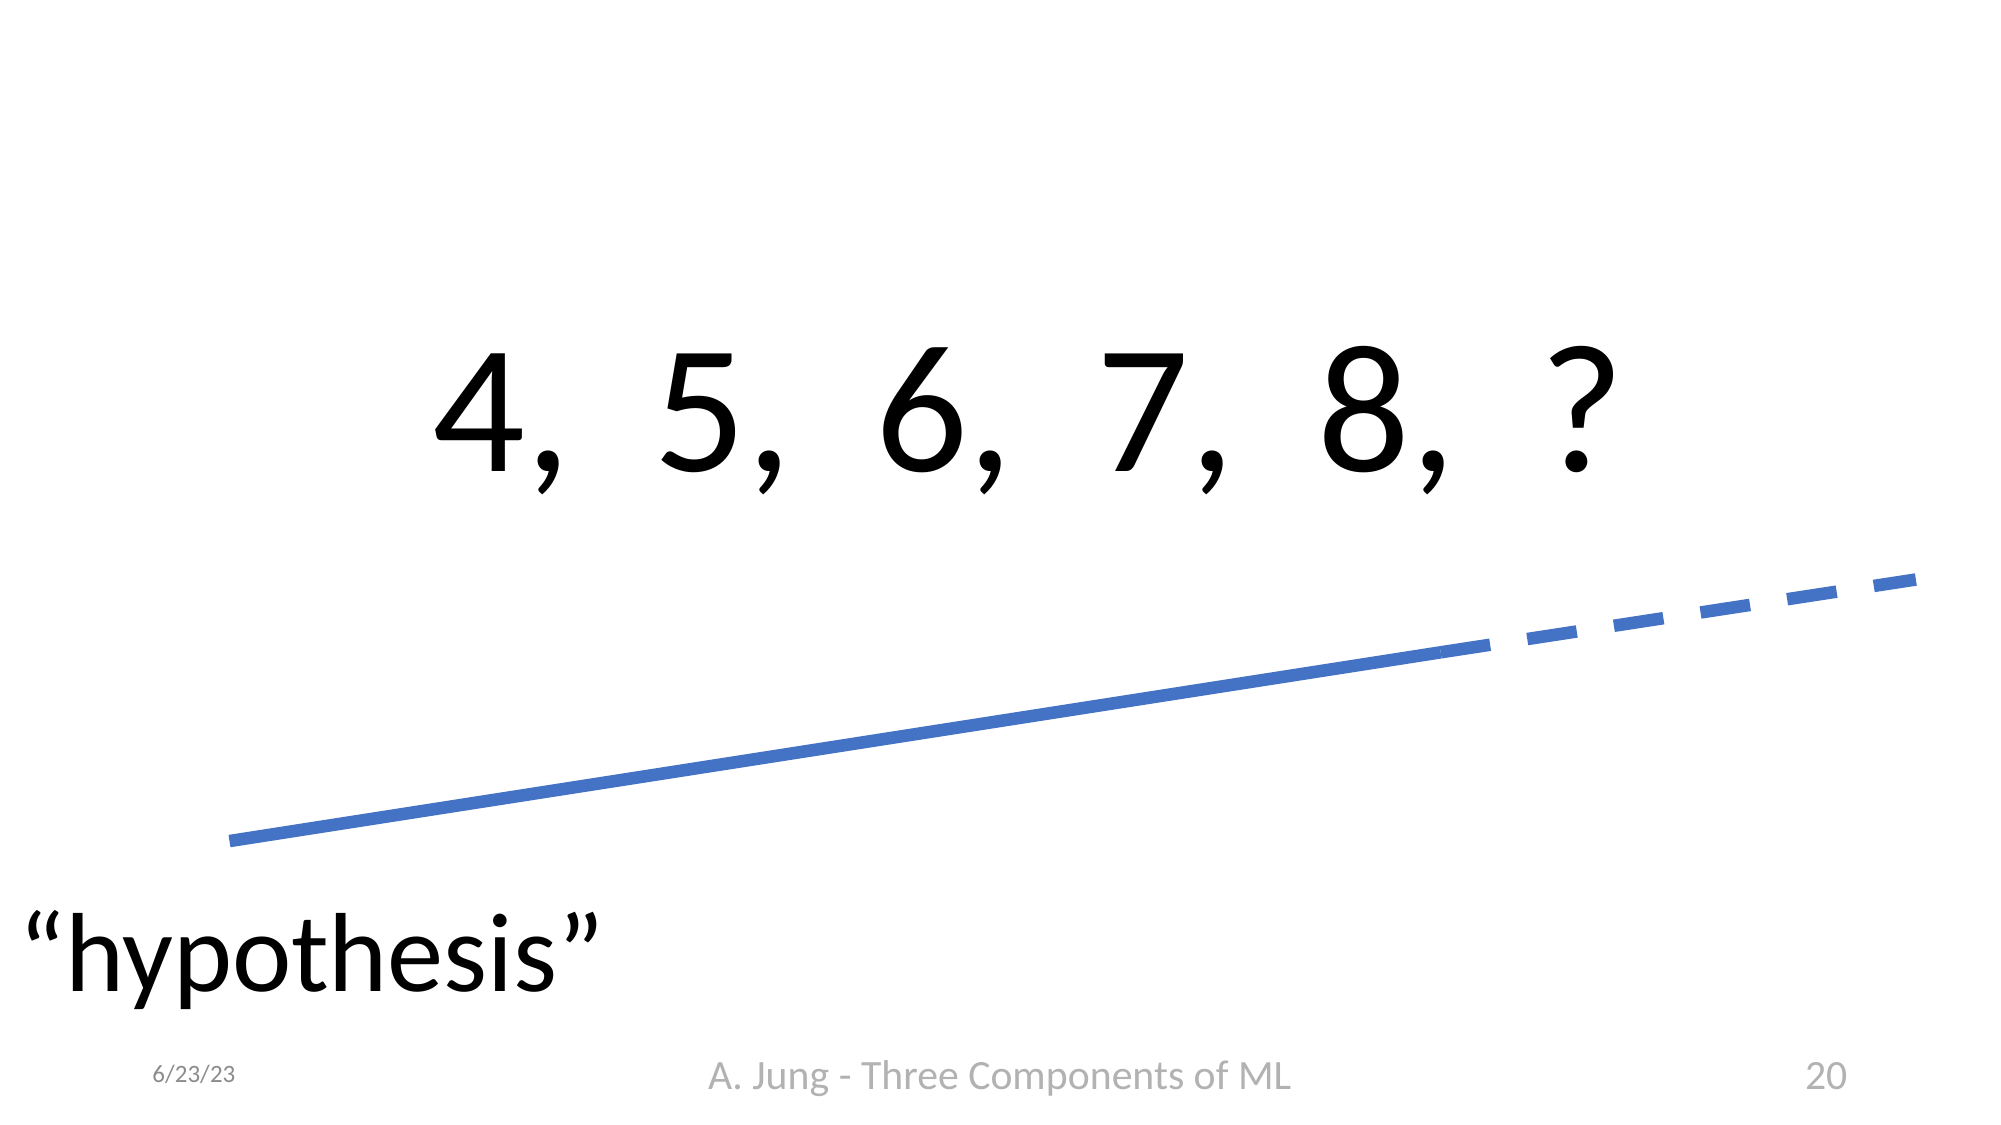

4,  5,  6,  7,  8,  ?
“hypothesis”
6/23/23
A. Jung - Three Components of ML
20